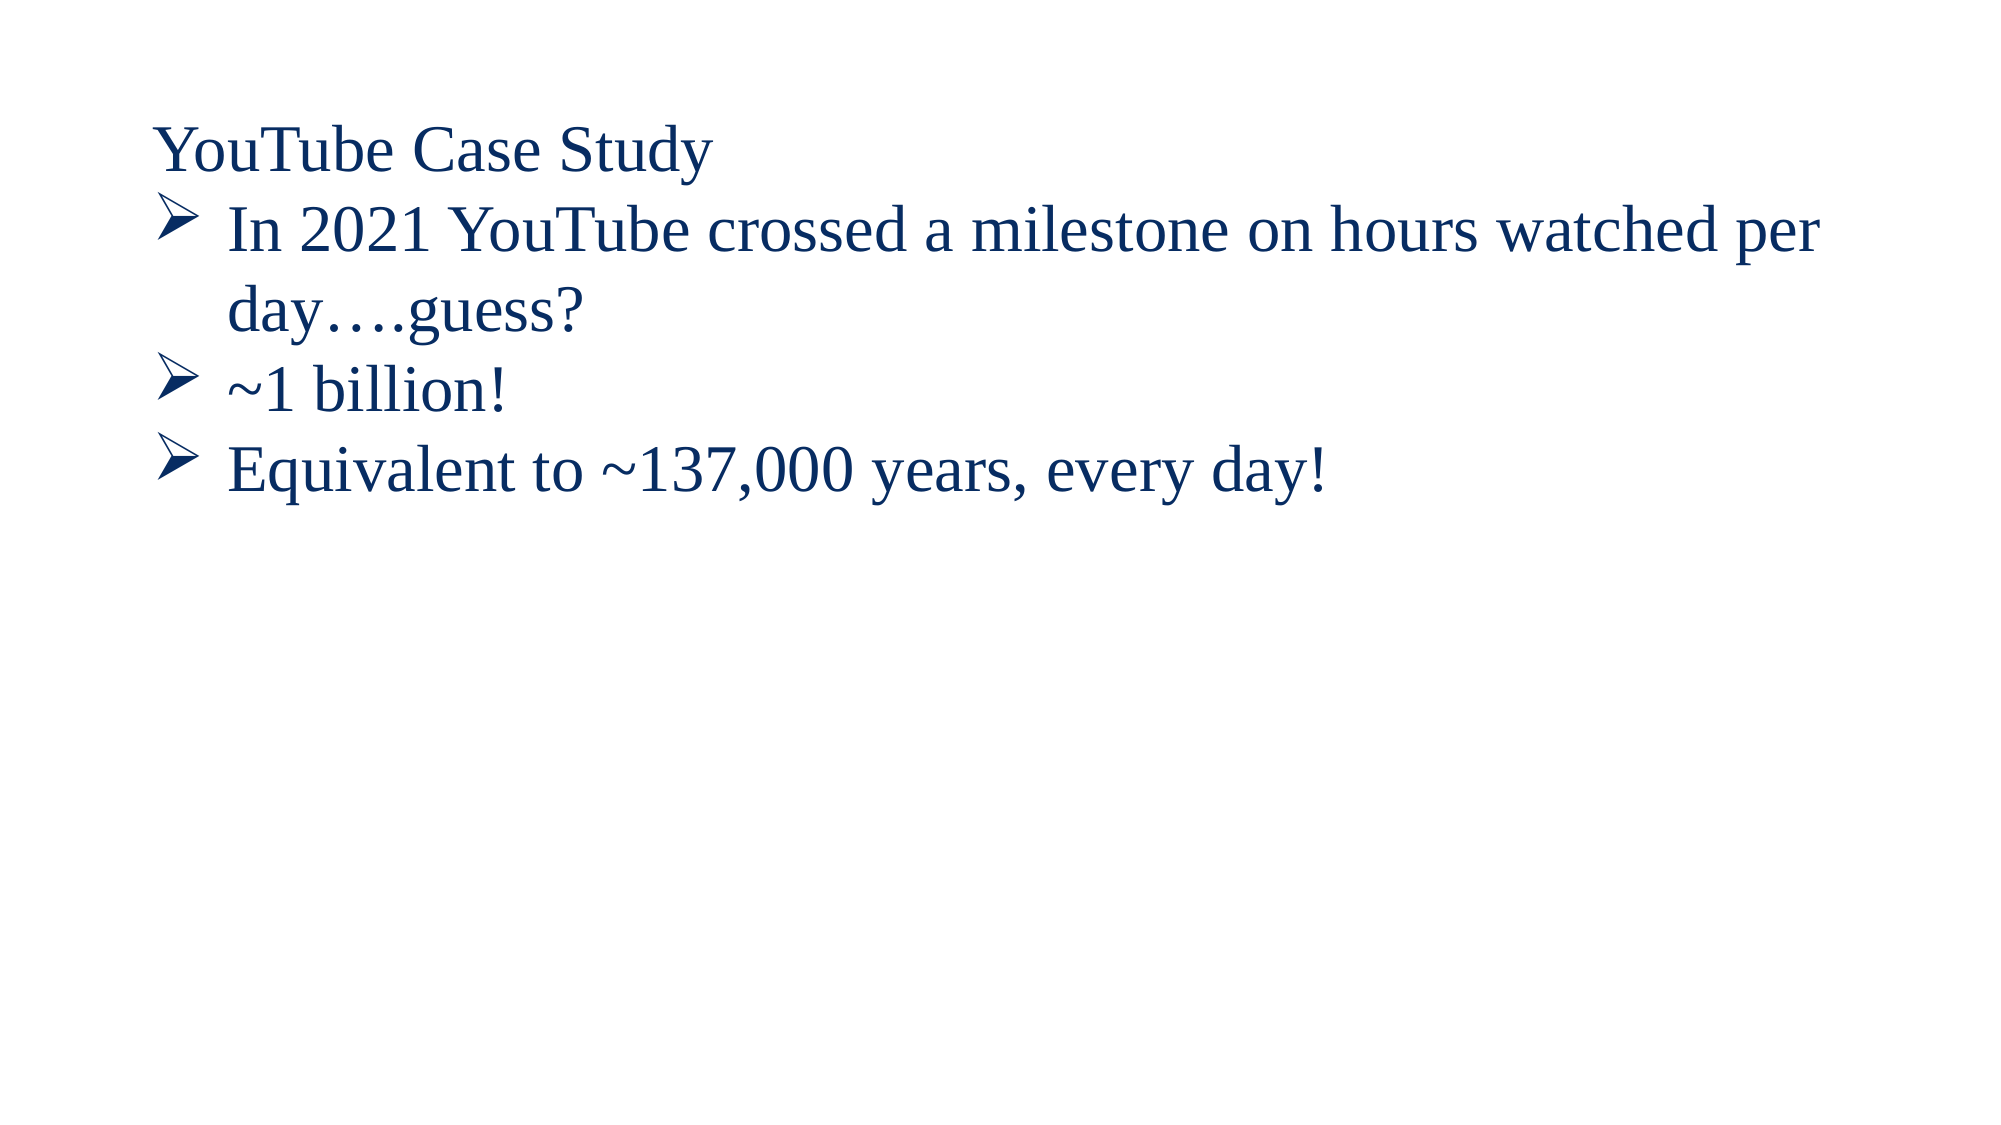

Machine Learning Bias and Social Science Methods
YouTube Case Study
In 2021 YouTube crossed a milestone on hours watched per day….guess?
~1 billion!
Equivalent to ~137,000 years, every day!